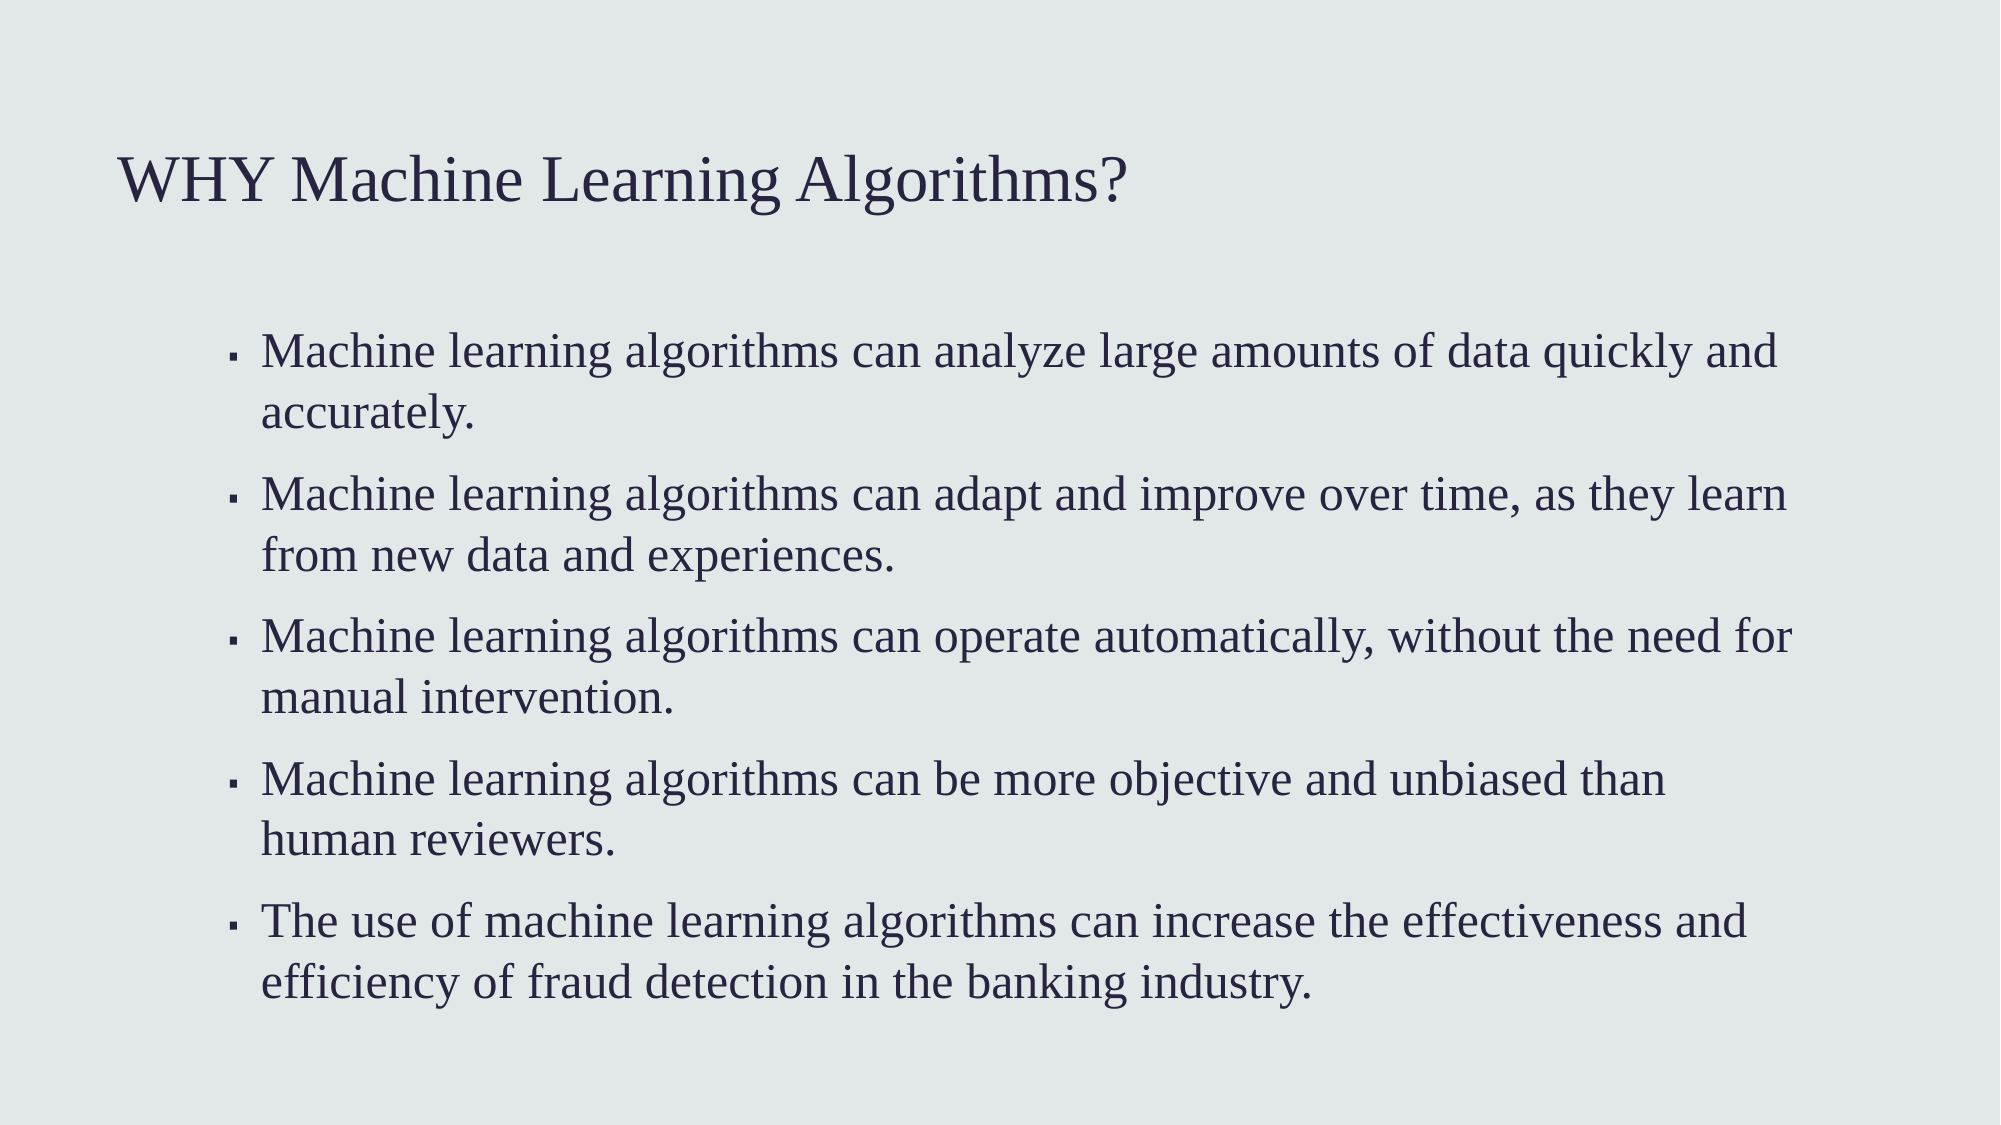

# WHY Machine Learning Algorithms?
Machine learning algorithms can analyze large amounts of data quickly and accurately.
Machine learning algorithms can adapt and improve over time, as they learn from new data and experiences.
Machine learning algorithms can operate automatically, without the need for manual intervention.
Machine learning algorithms can be more objective and unbiased than human reviewers.
The use of machine learning algorithms can increase the effectiveness and efficiency of fraud detection in the banking industry.